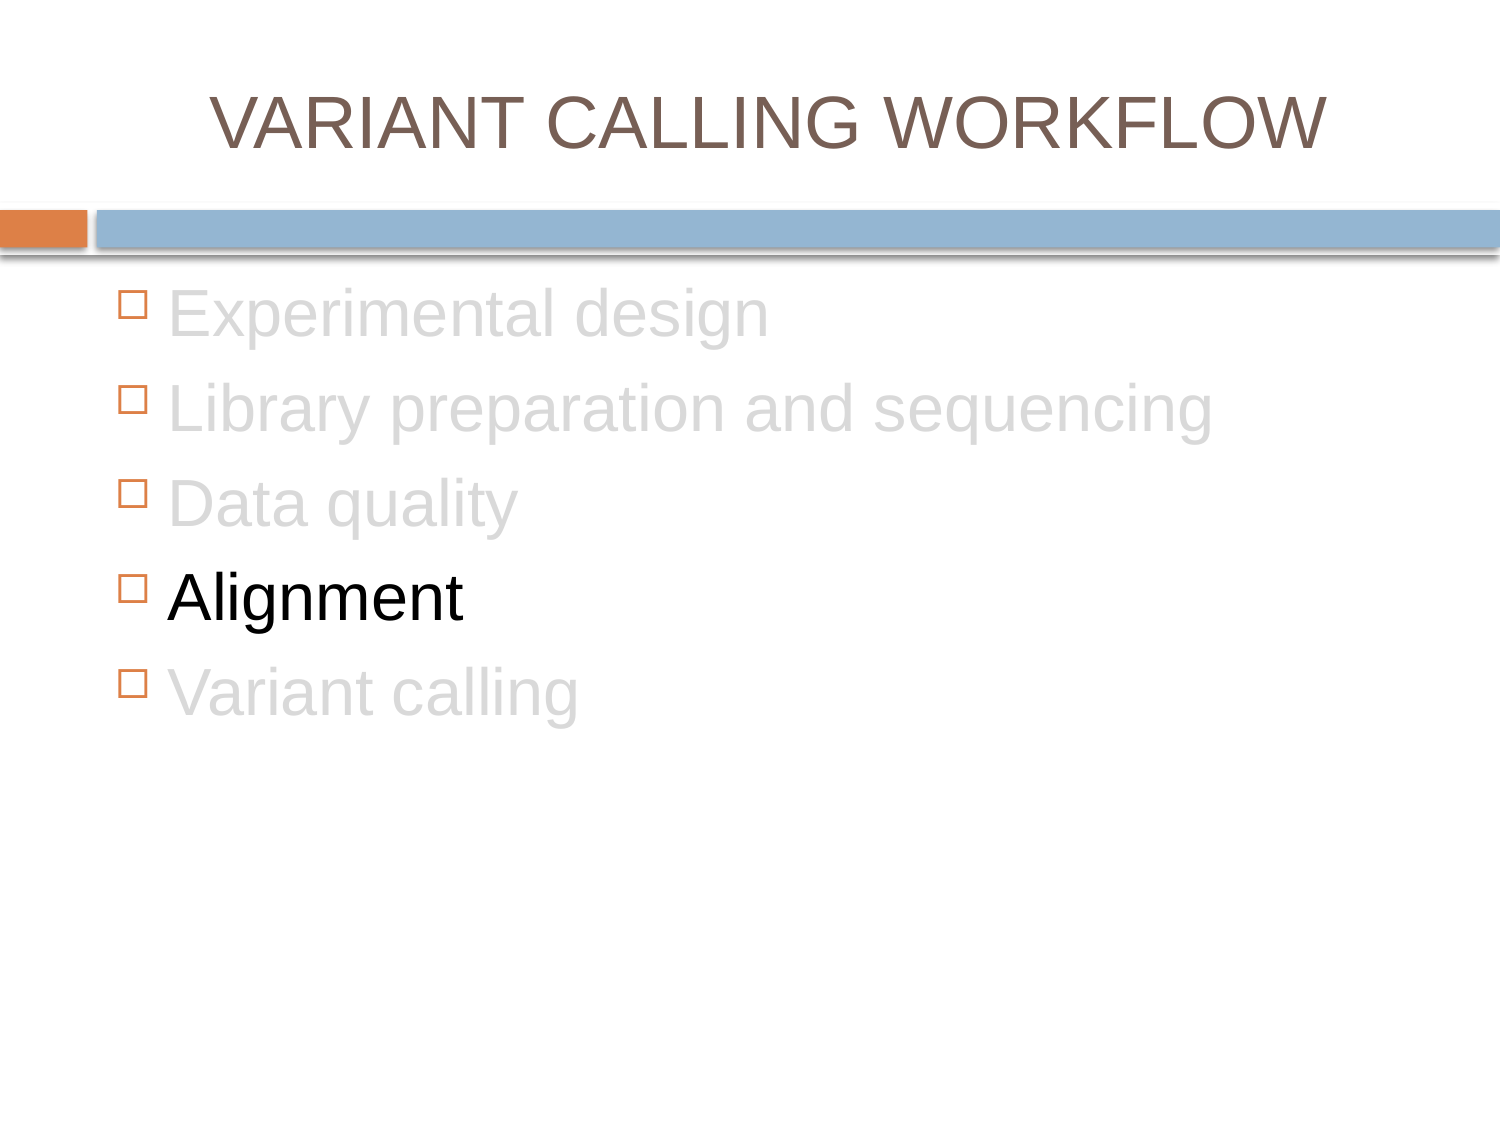

# VARIANT CALLING WORKFLOW
Experimental design
Library preparation and sequencing
Data quality
Alignment
Variant calling